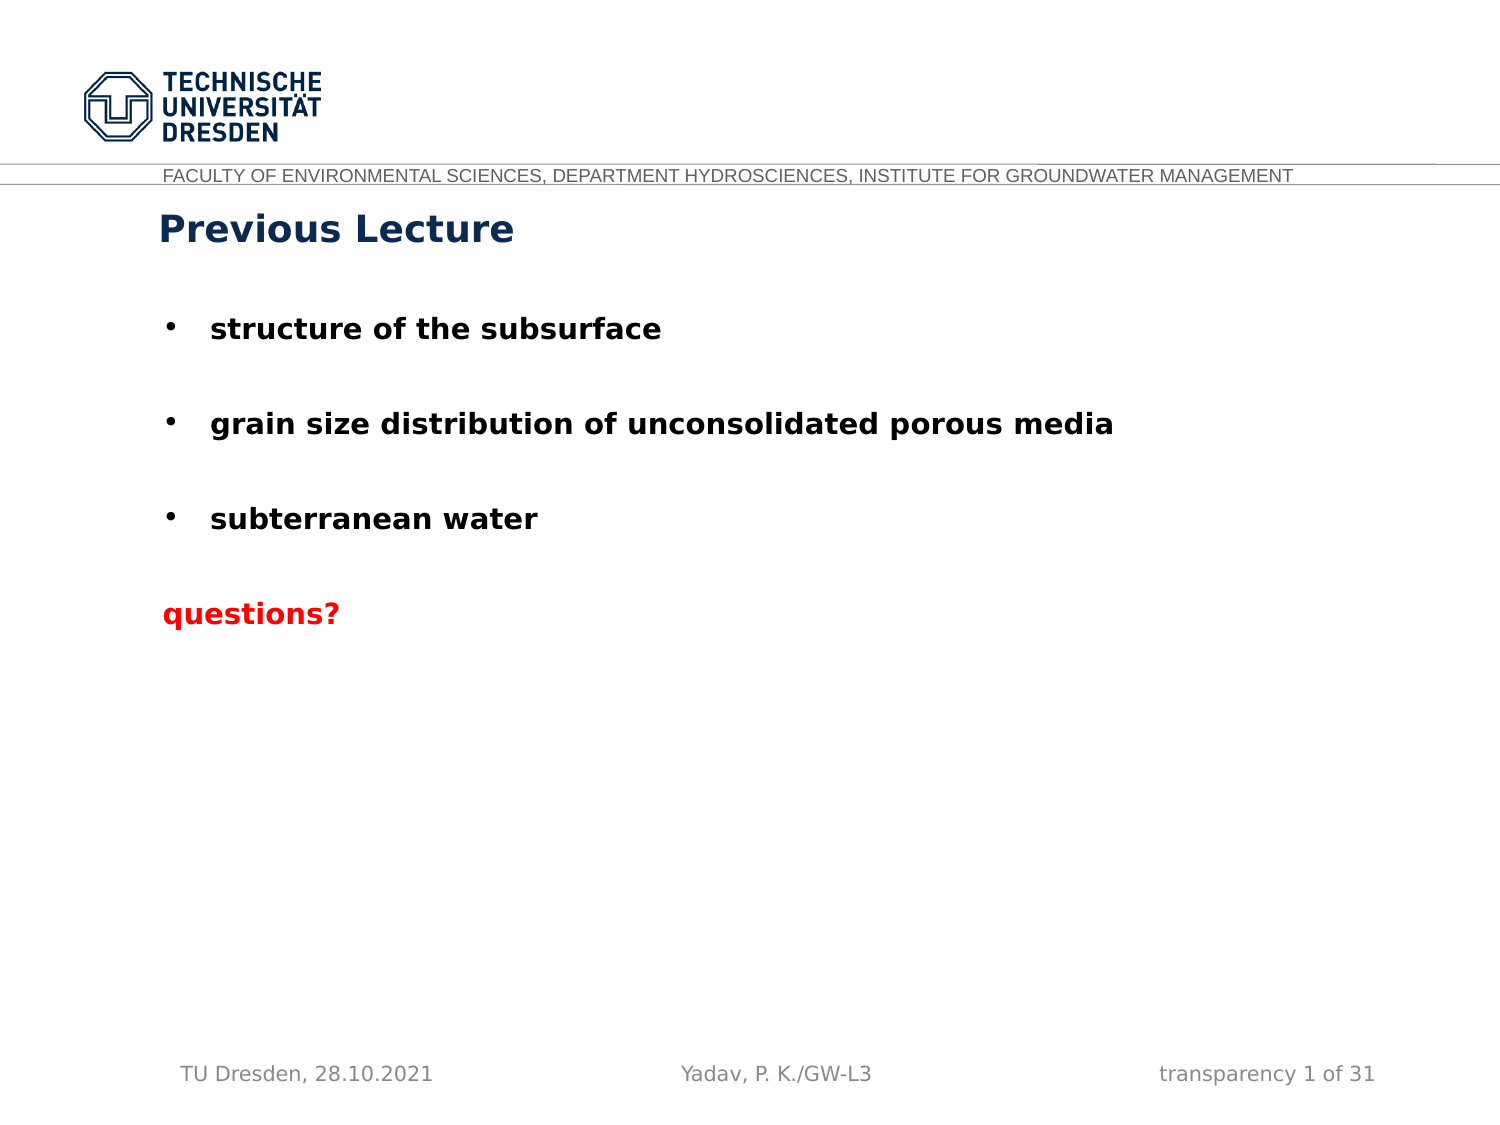

Previous Lecture
structure of the subsurface

grain size distribution of unconsolidated porous media

subterranean water

questions?